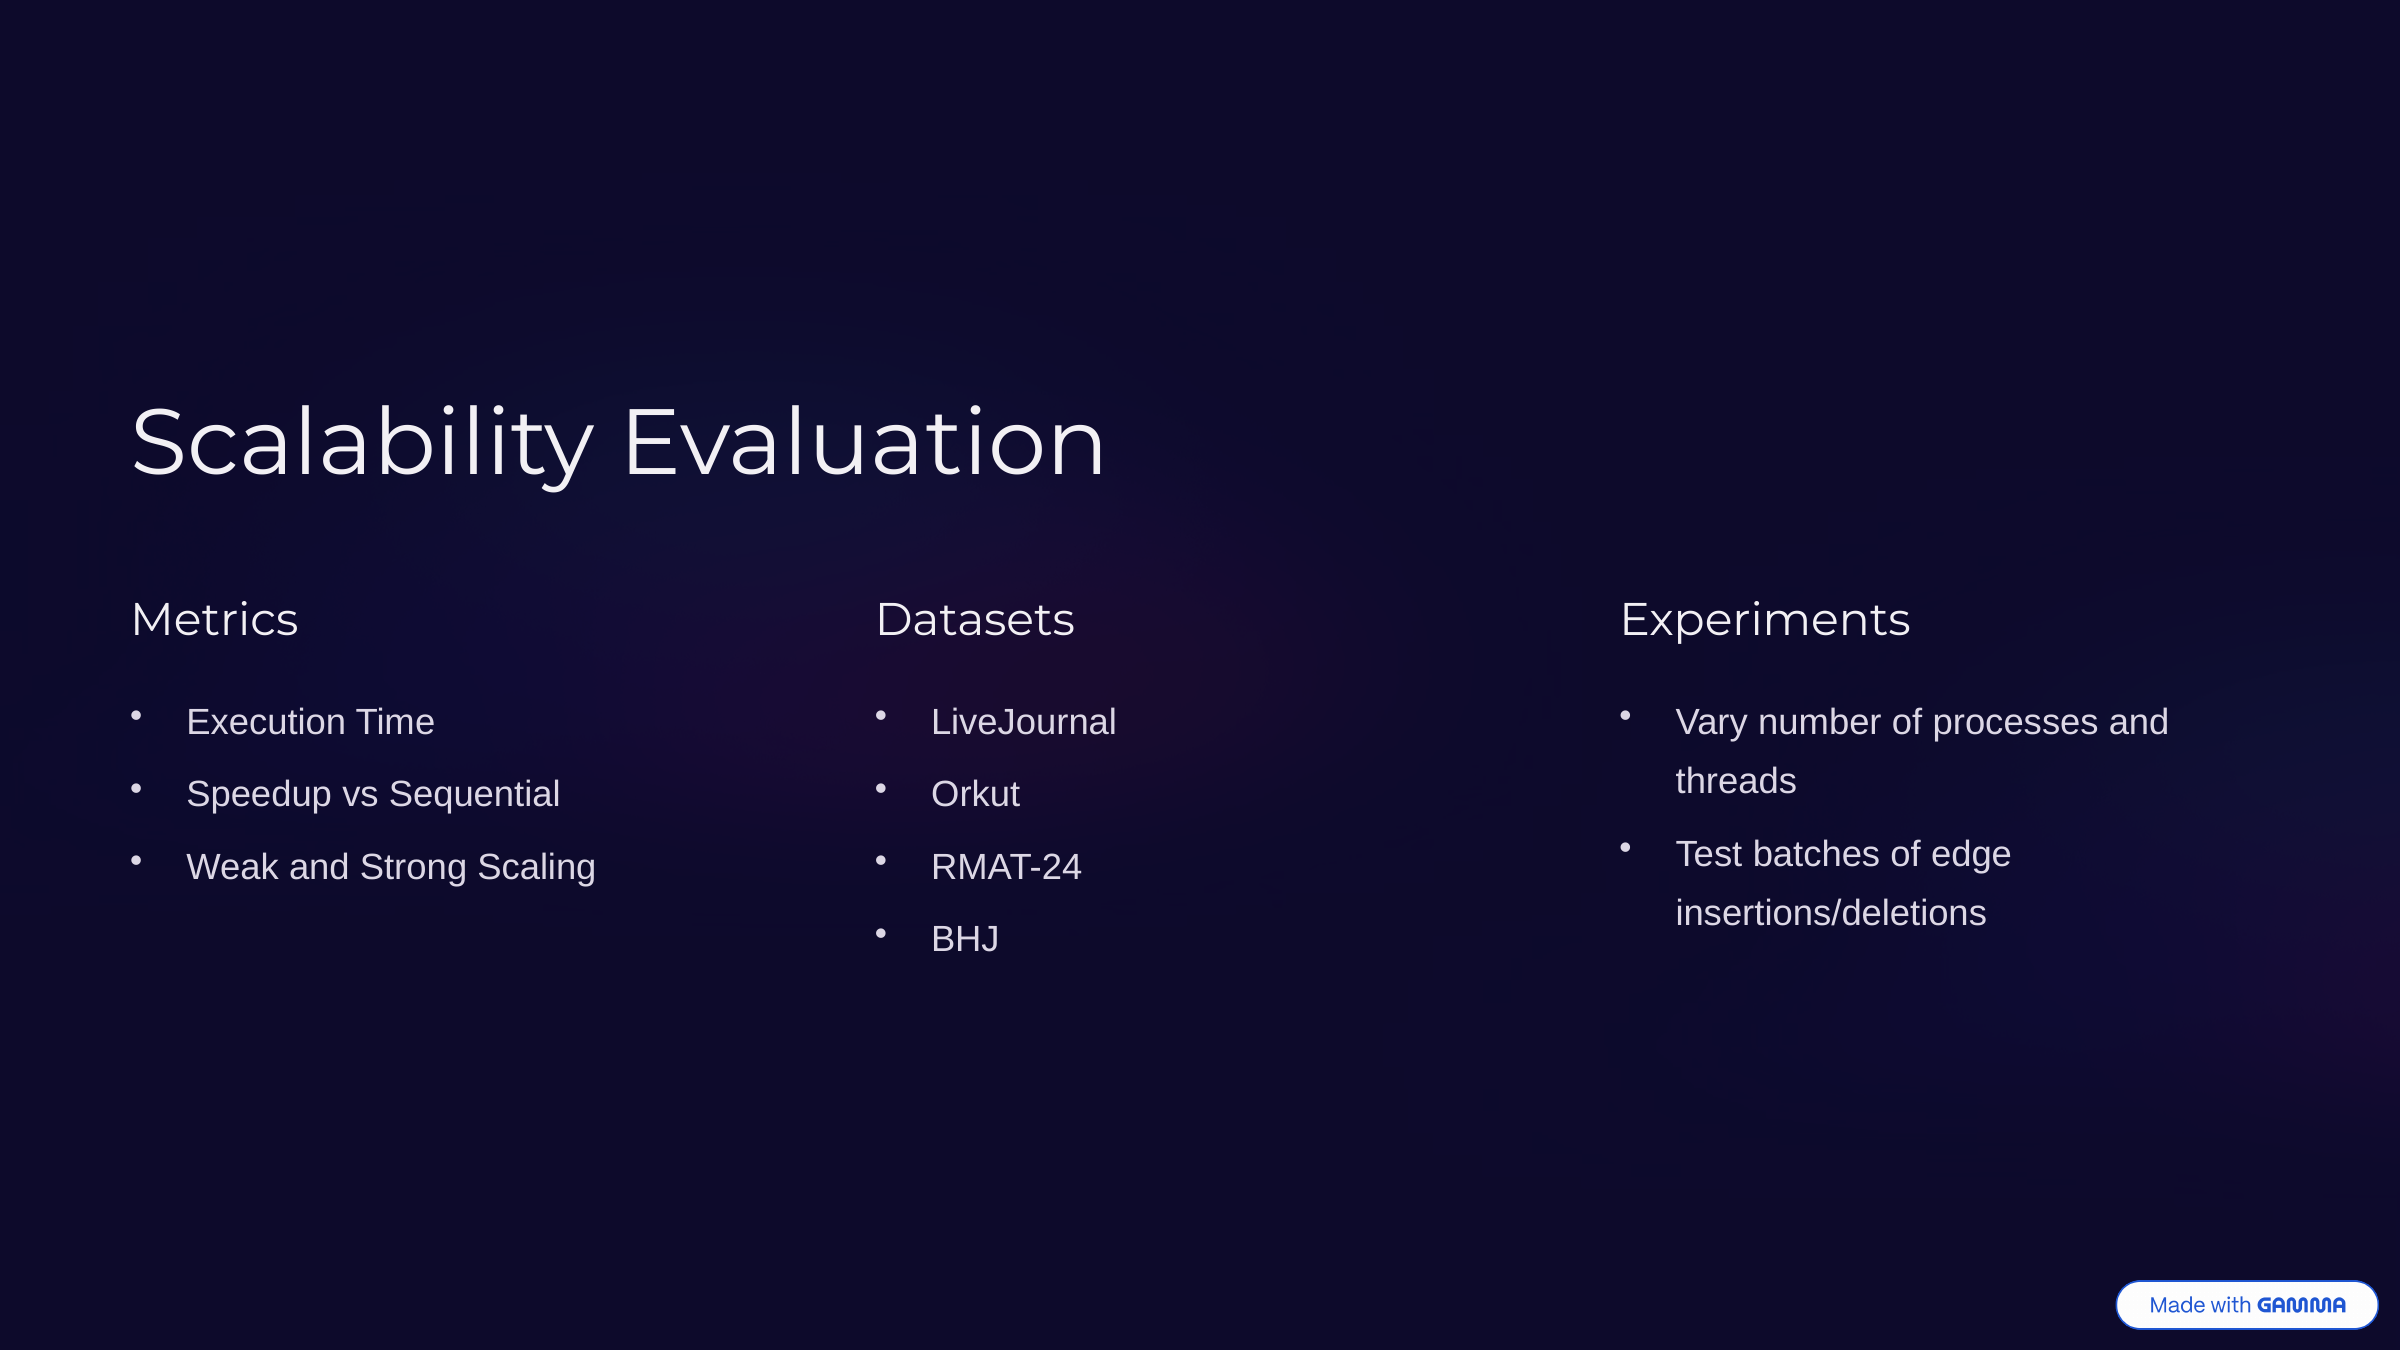

Scalability Evaluation
Metrics
Datasets
Experiments
Execution Time
LiveJournal
Vary number of processes and threads
Speedup vs Sequential
Orkut
Test batches of edge insertions/deletions
Weak and Strong Scaling
RMAT-24
BHJ